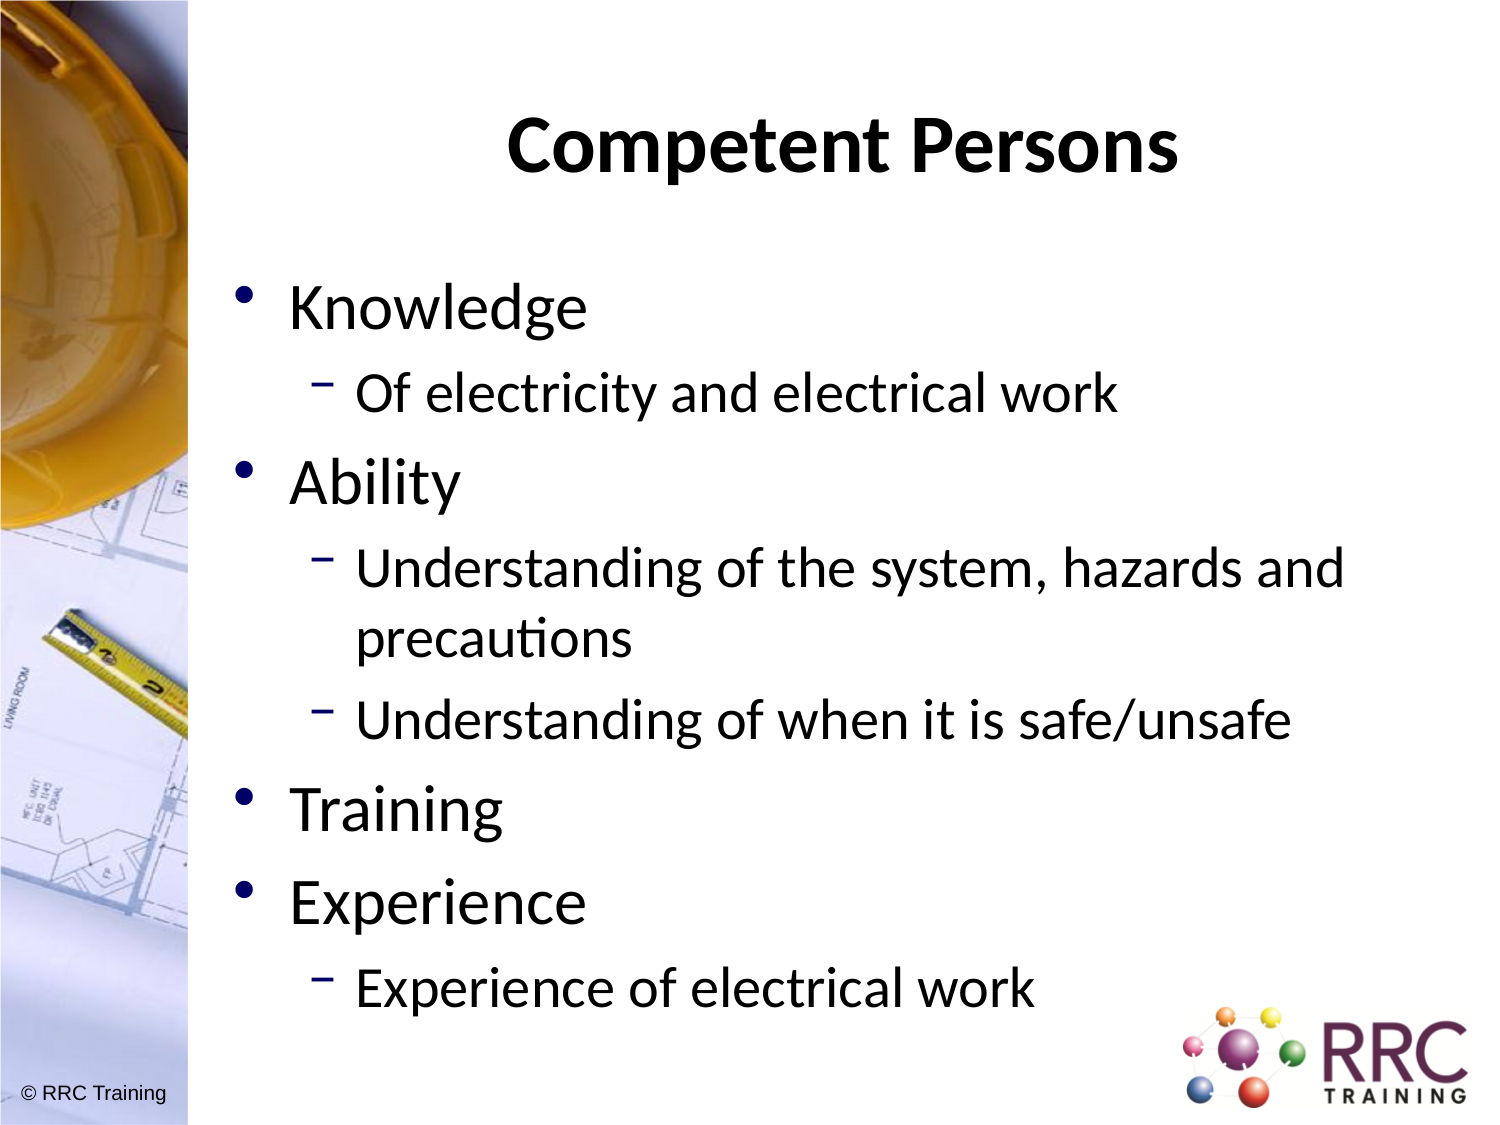

# Competent Persons
Knowledge
Of electricity and electrical work
Ability
Understanding of the system, hazards and precautions
Understanding of when it is safe/unsafe
Training
Experience
Experience of electrical work